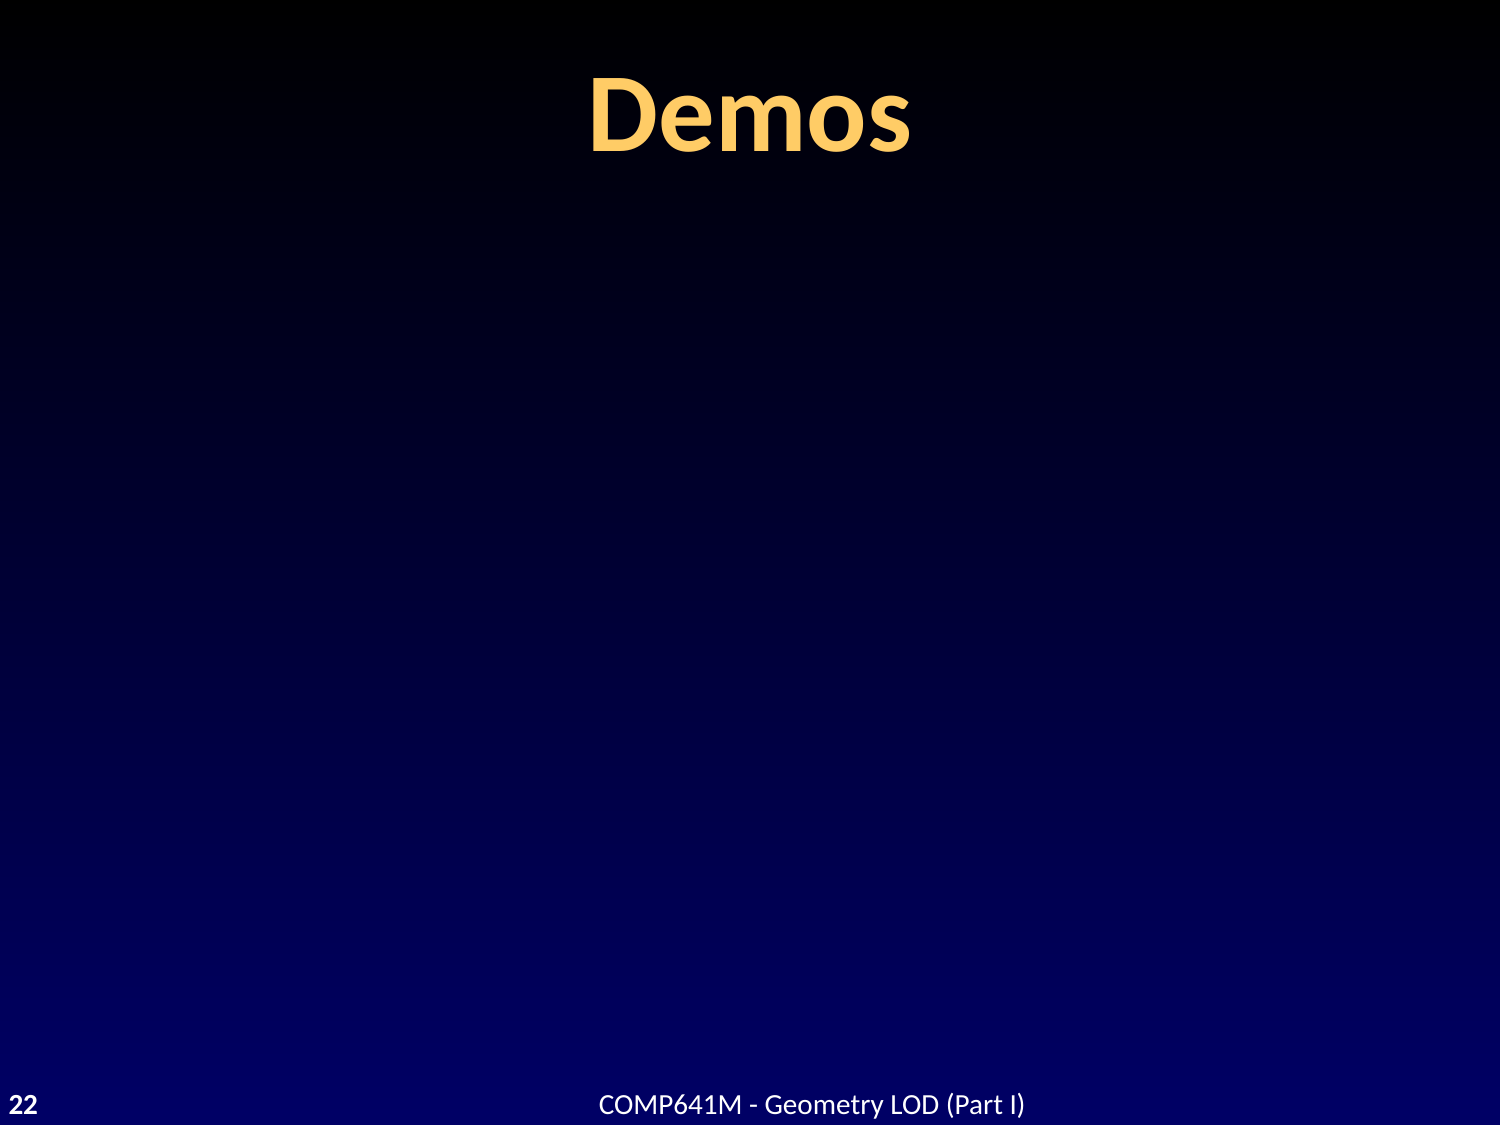

# Demos

22
COMP641M - Geometry LOD (Part I)